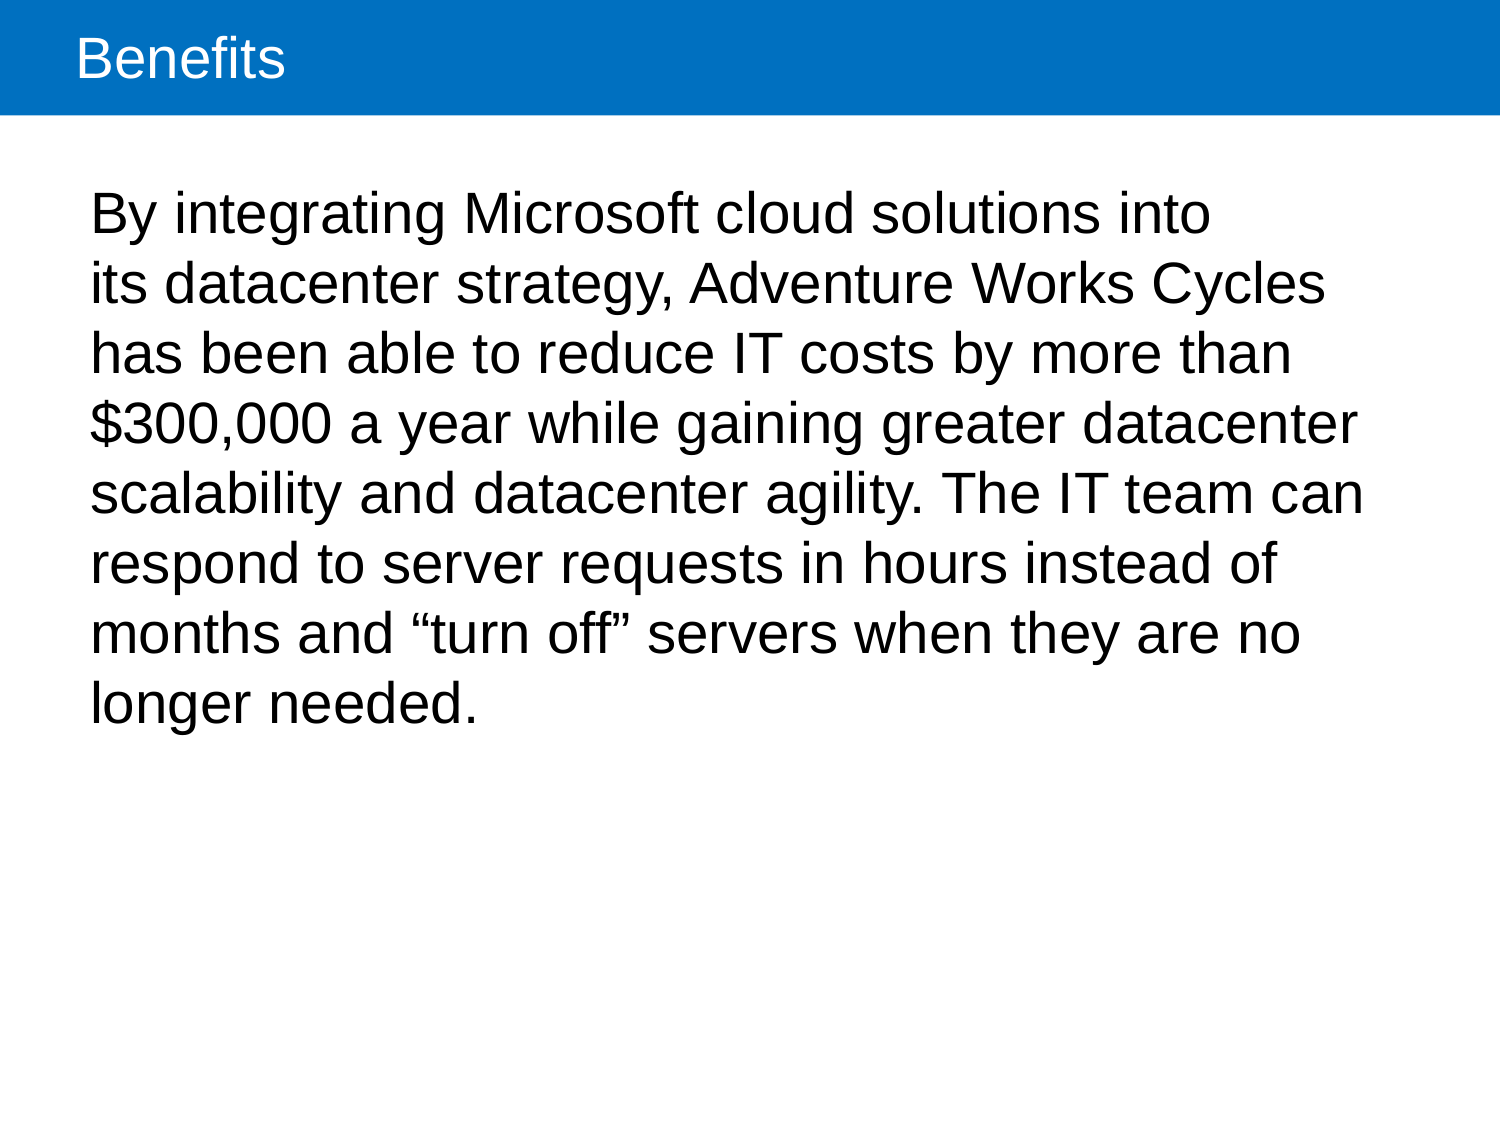

# Benefits
By integrating Microsoft cloud solutions into
its datacenter strategy, Adventure Works Cycles has been able to reduce IT costs by more than $300,000 a year while gaining greater datacenter scalability and datacenter agility. The IT team can respond to server requests in hours instead of months and “turn off” servers when they are no longer needed.